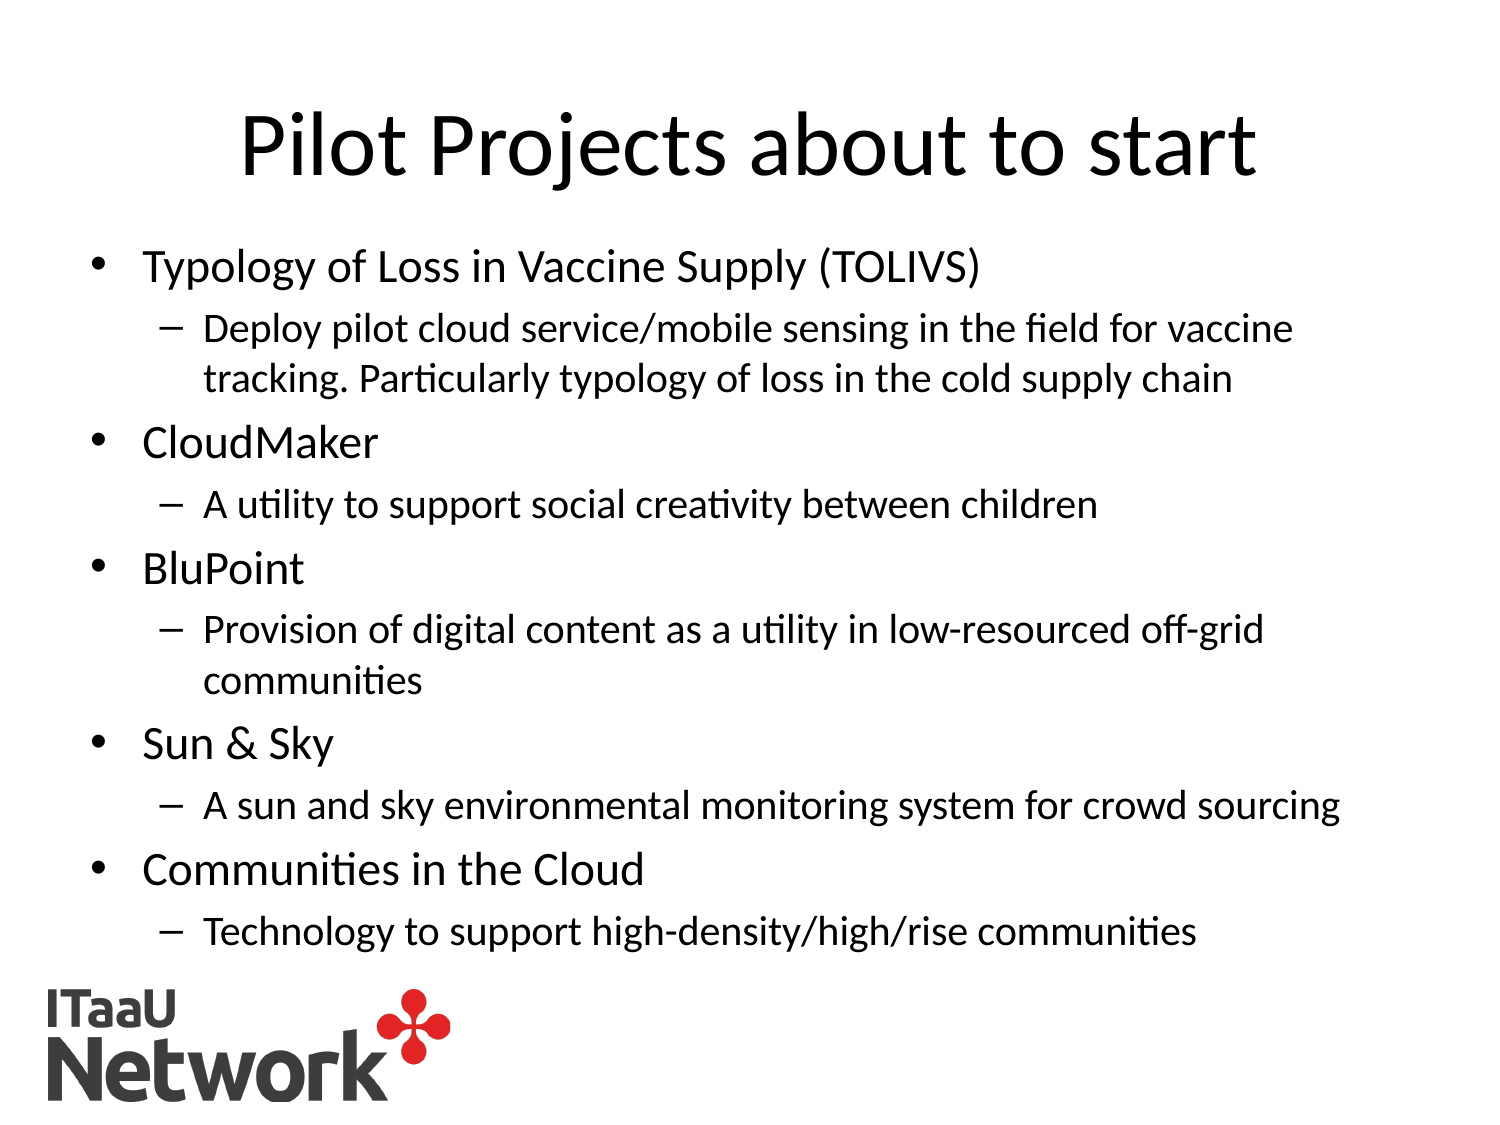

# Pilot Projects about to start
Typology of Loss in Vaccine Supply (TOLIVS)
Deploy pilot cloud service/mobile sensing in the field for vaccine tracking. Particularly typology of loss in the cold supply chain
CloudMaker
A utility to support social creativity between children
BluPoint
Provision of digital content as a utility in low-resourced off-grid communities
Sun & Sky
A sun and sky environmental monitoring system for crowd sourcing
Communities in the Cloud
Technology to support high-density/high/rise communities